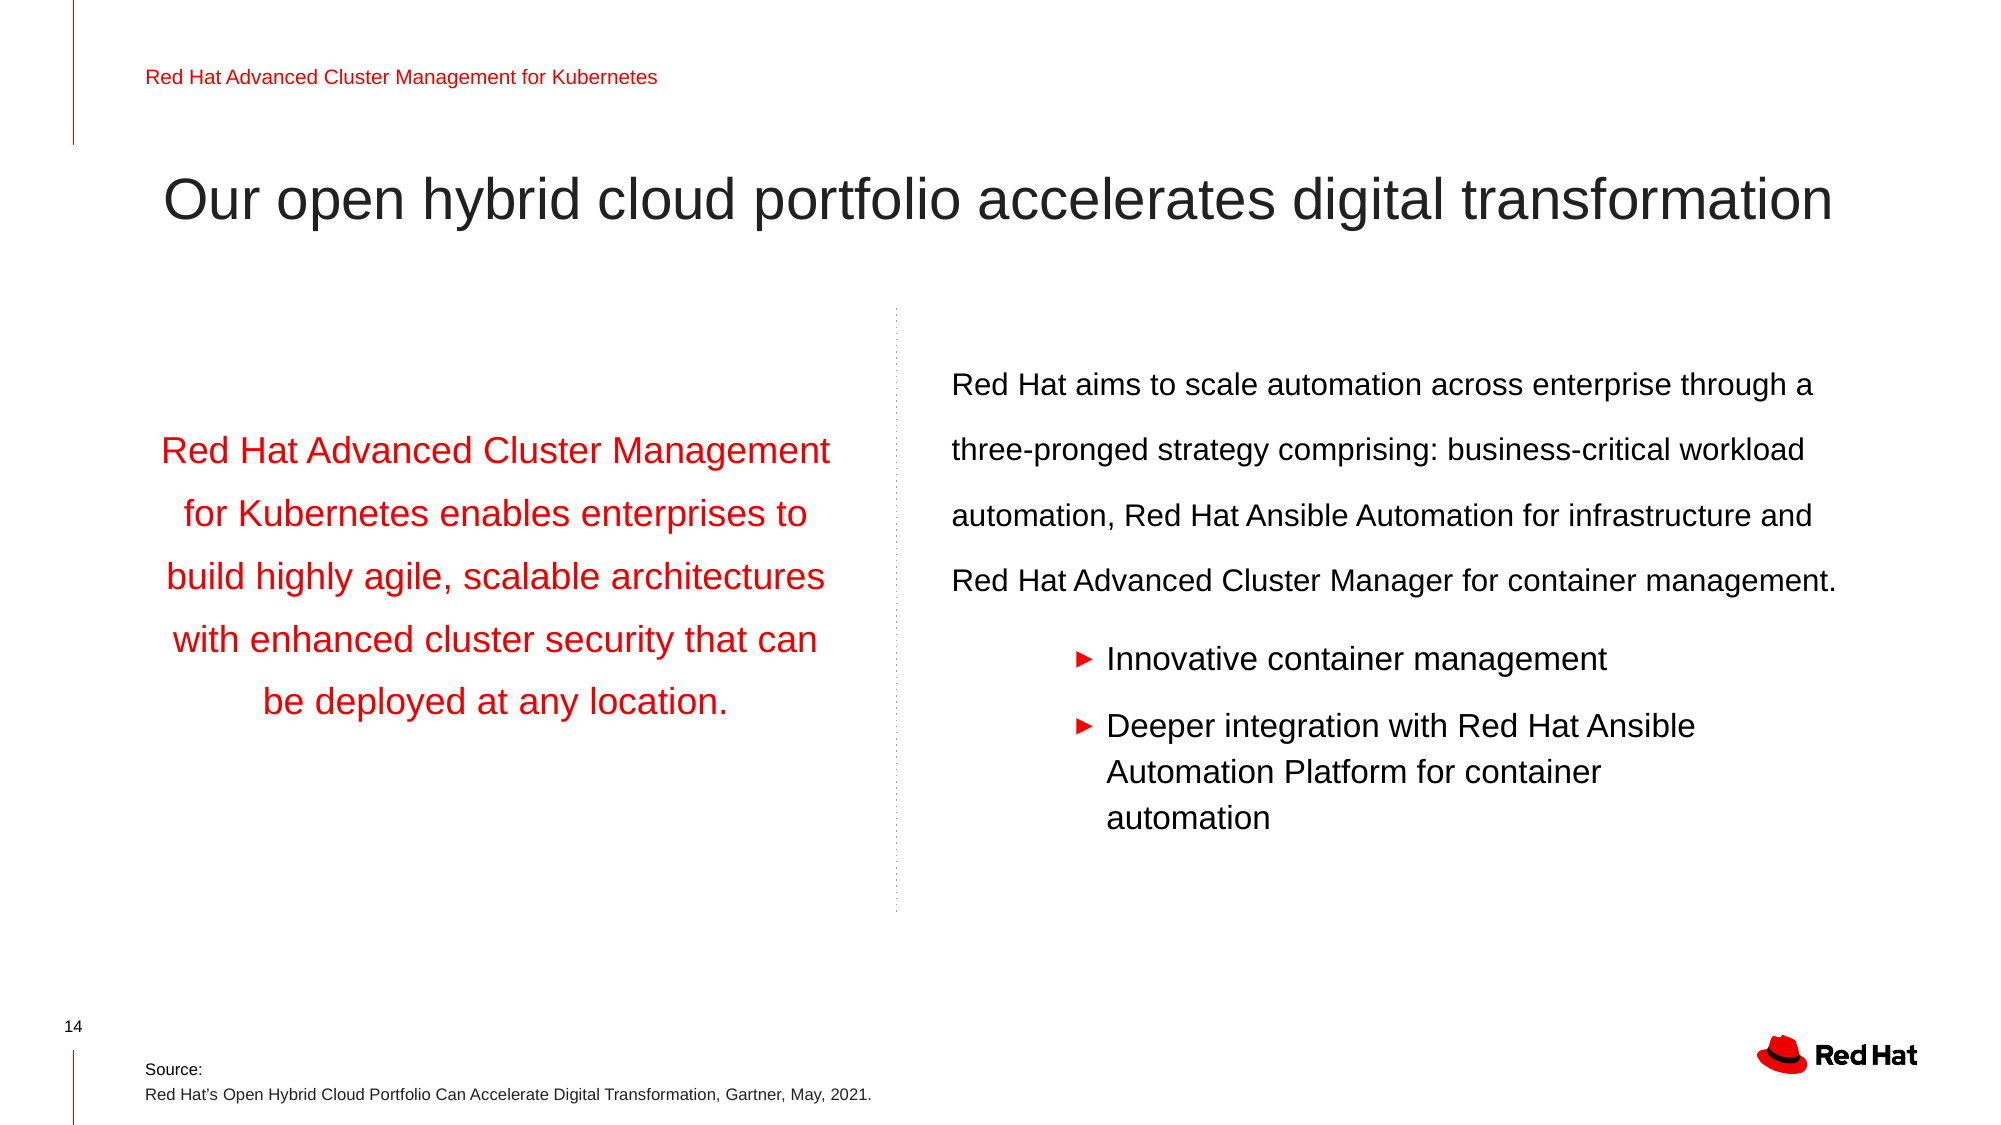

Red Hat Advanced Cluster Management for Kubernetes
# Our open hybrid cloud portfolio accelerates digital transformation

Red Hat aims to scale automation across enterprise through a three-pronged strategy comprising: business-critical workload automation, Red Hat Ansible Automation for infrastructure and Red Hat Advanced Cluster Manager for container management.
Red Hat Advanced Cluster Management for Kubernetes enables enterprises to build highly agile, scalable architectures with enhanced cluster security that can be deployed at any location.
Innovative container management
Deeper integration with Red Hat Ansible Automation Platform for container automation
Source:
Red Hat’s Open Hybrid Cloud Portfolio Can Accelerate Digital Transformation, Gartner, May, 2021.
14